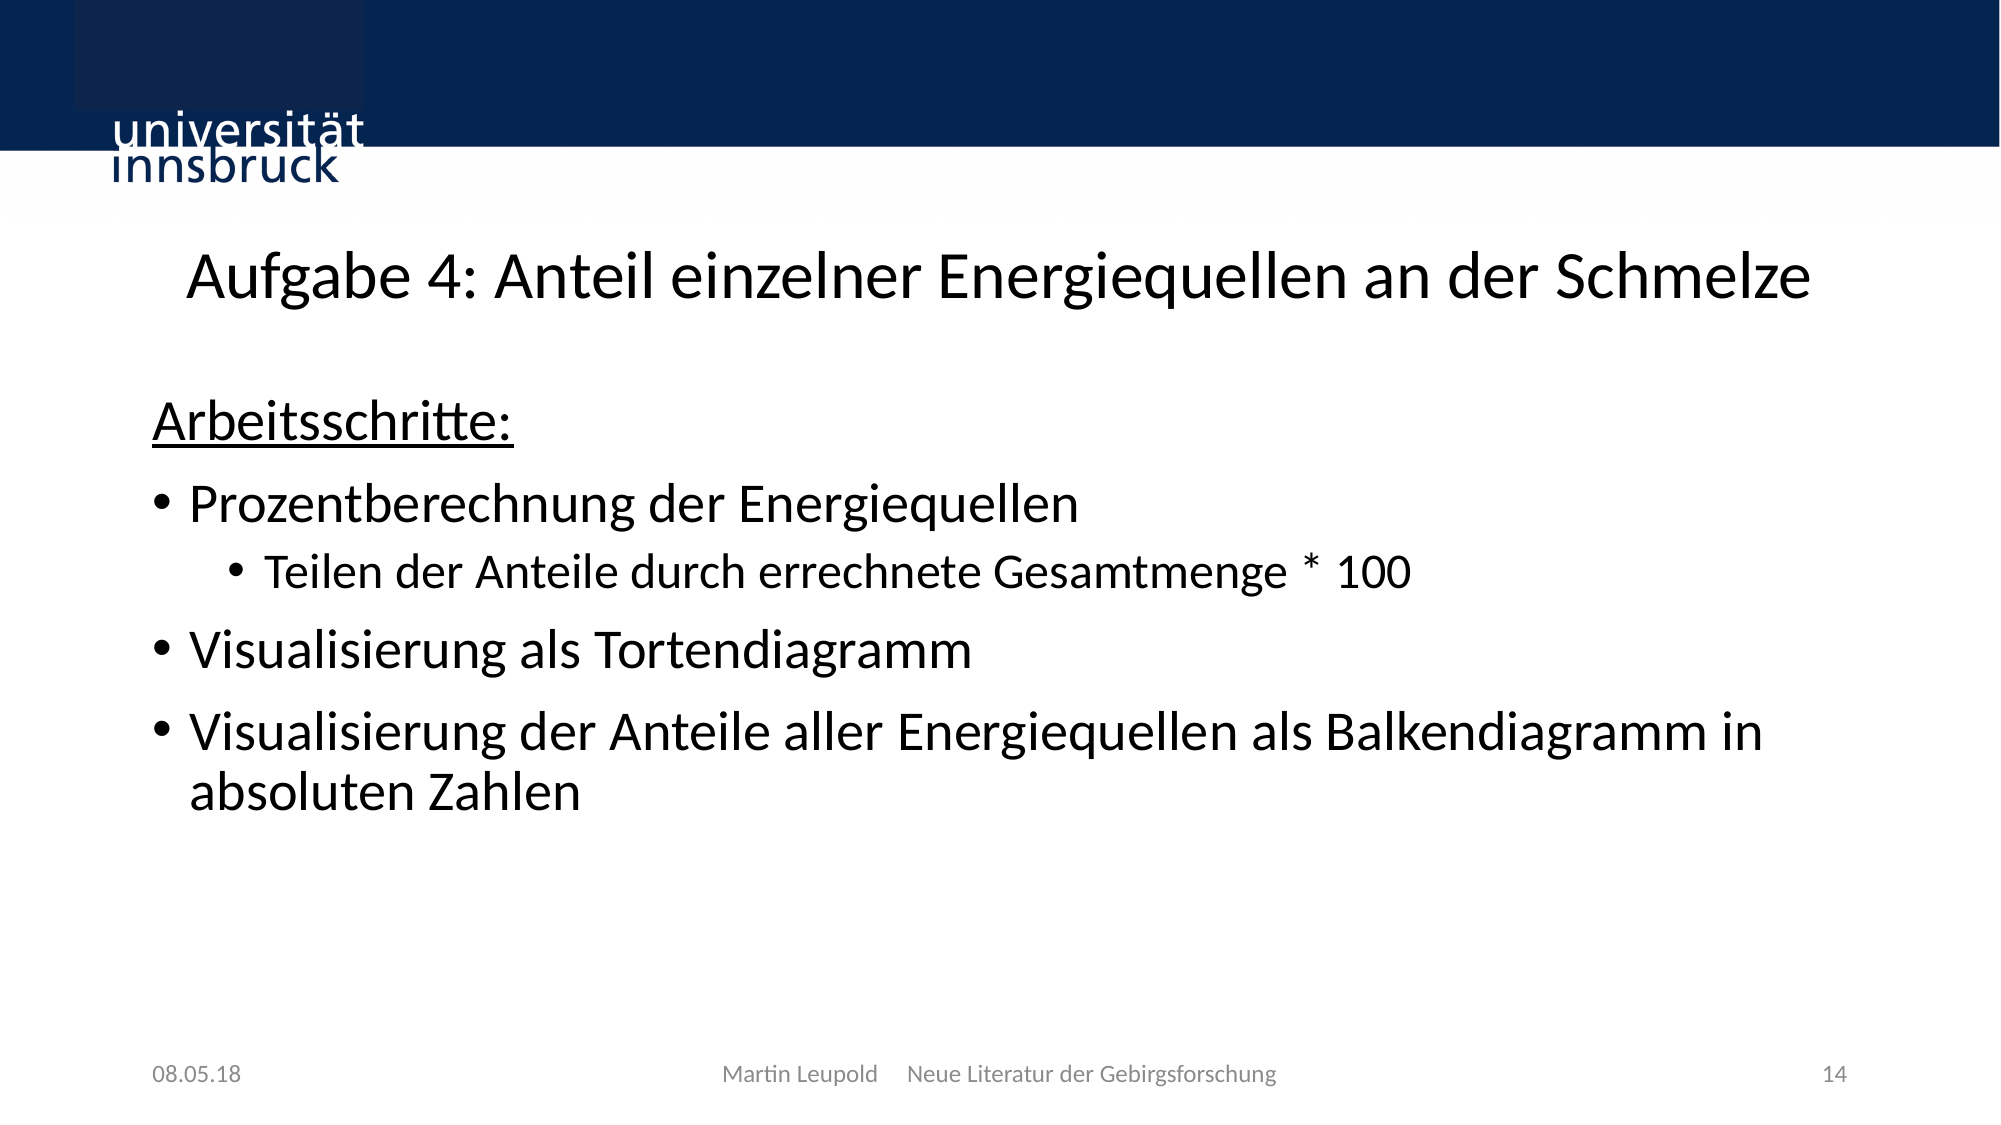

# Aufgabe 4: Anteil einzelner Energiequellen an der Schmelze
Arbeitsschritte:
Prozentberechnung der Energiequellen
Teilen der Anteile durch errechnete Gesamtmenge * 100
Visualisierung als Tortendiagramm
Visualisierung der Anteile aller Energiequellen als Balkendiagramm in absoluten Zahlen

08.05.18
Martin Leupold     Neue Literatur der Gebirgsforschung
14